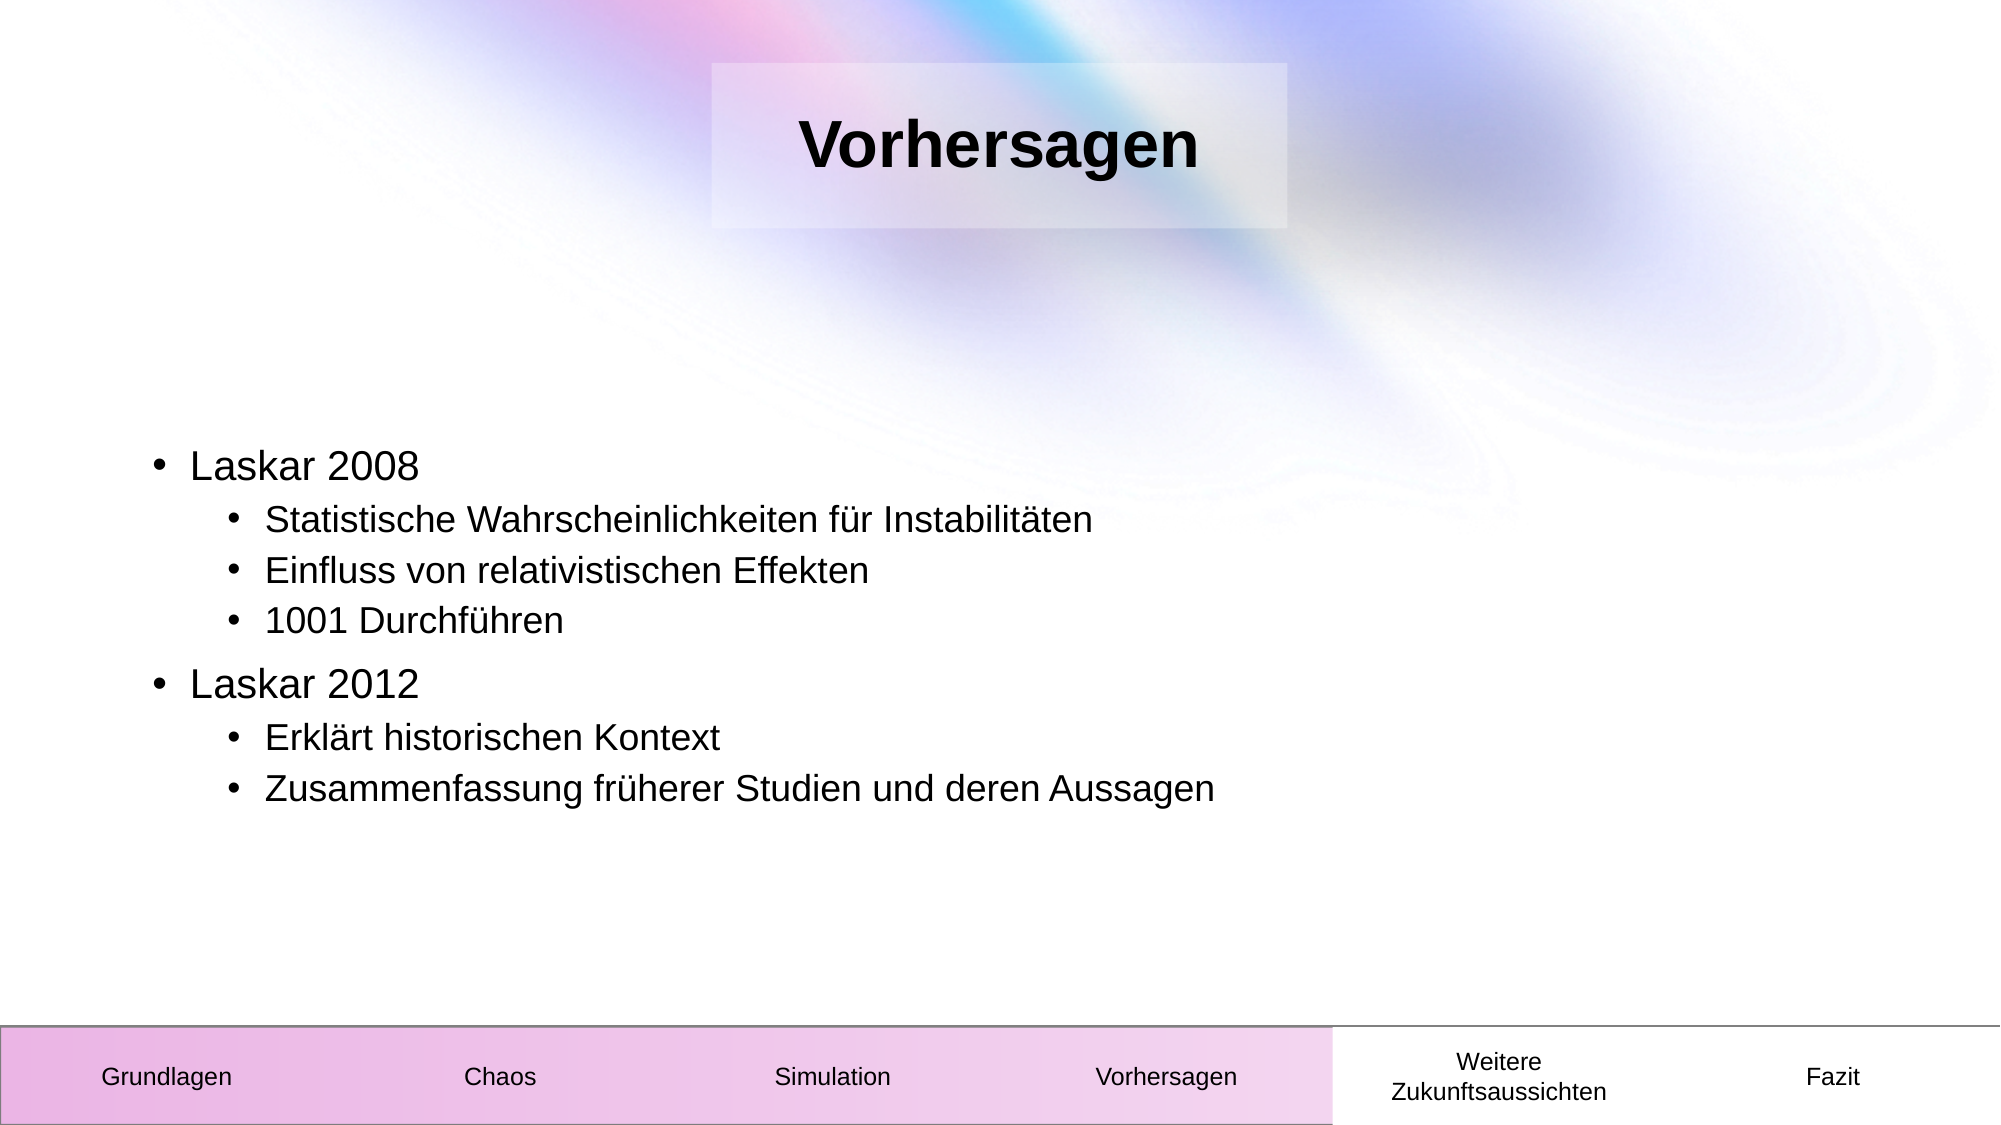

# Vorhersagen
Laskar 2008
Statistische Wahrscheinlichkeiten für Instabilitäten
Einfluss von relativistischen Effekten
1001 Durchführen
Laskar 2012
Erklärt historischen Kontext
Zusammenfassung früherer Studien und deren Aussagen

Grundlagen
Chaos
Simulation
Vorhersagen
Weitere Zukunftsaussichten
Fazit